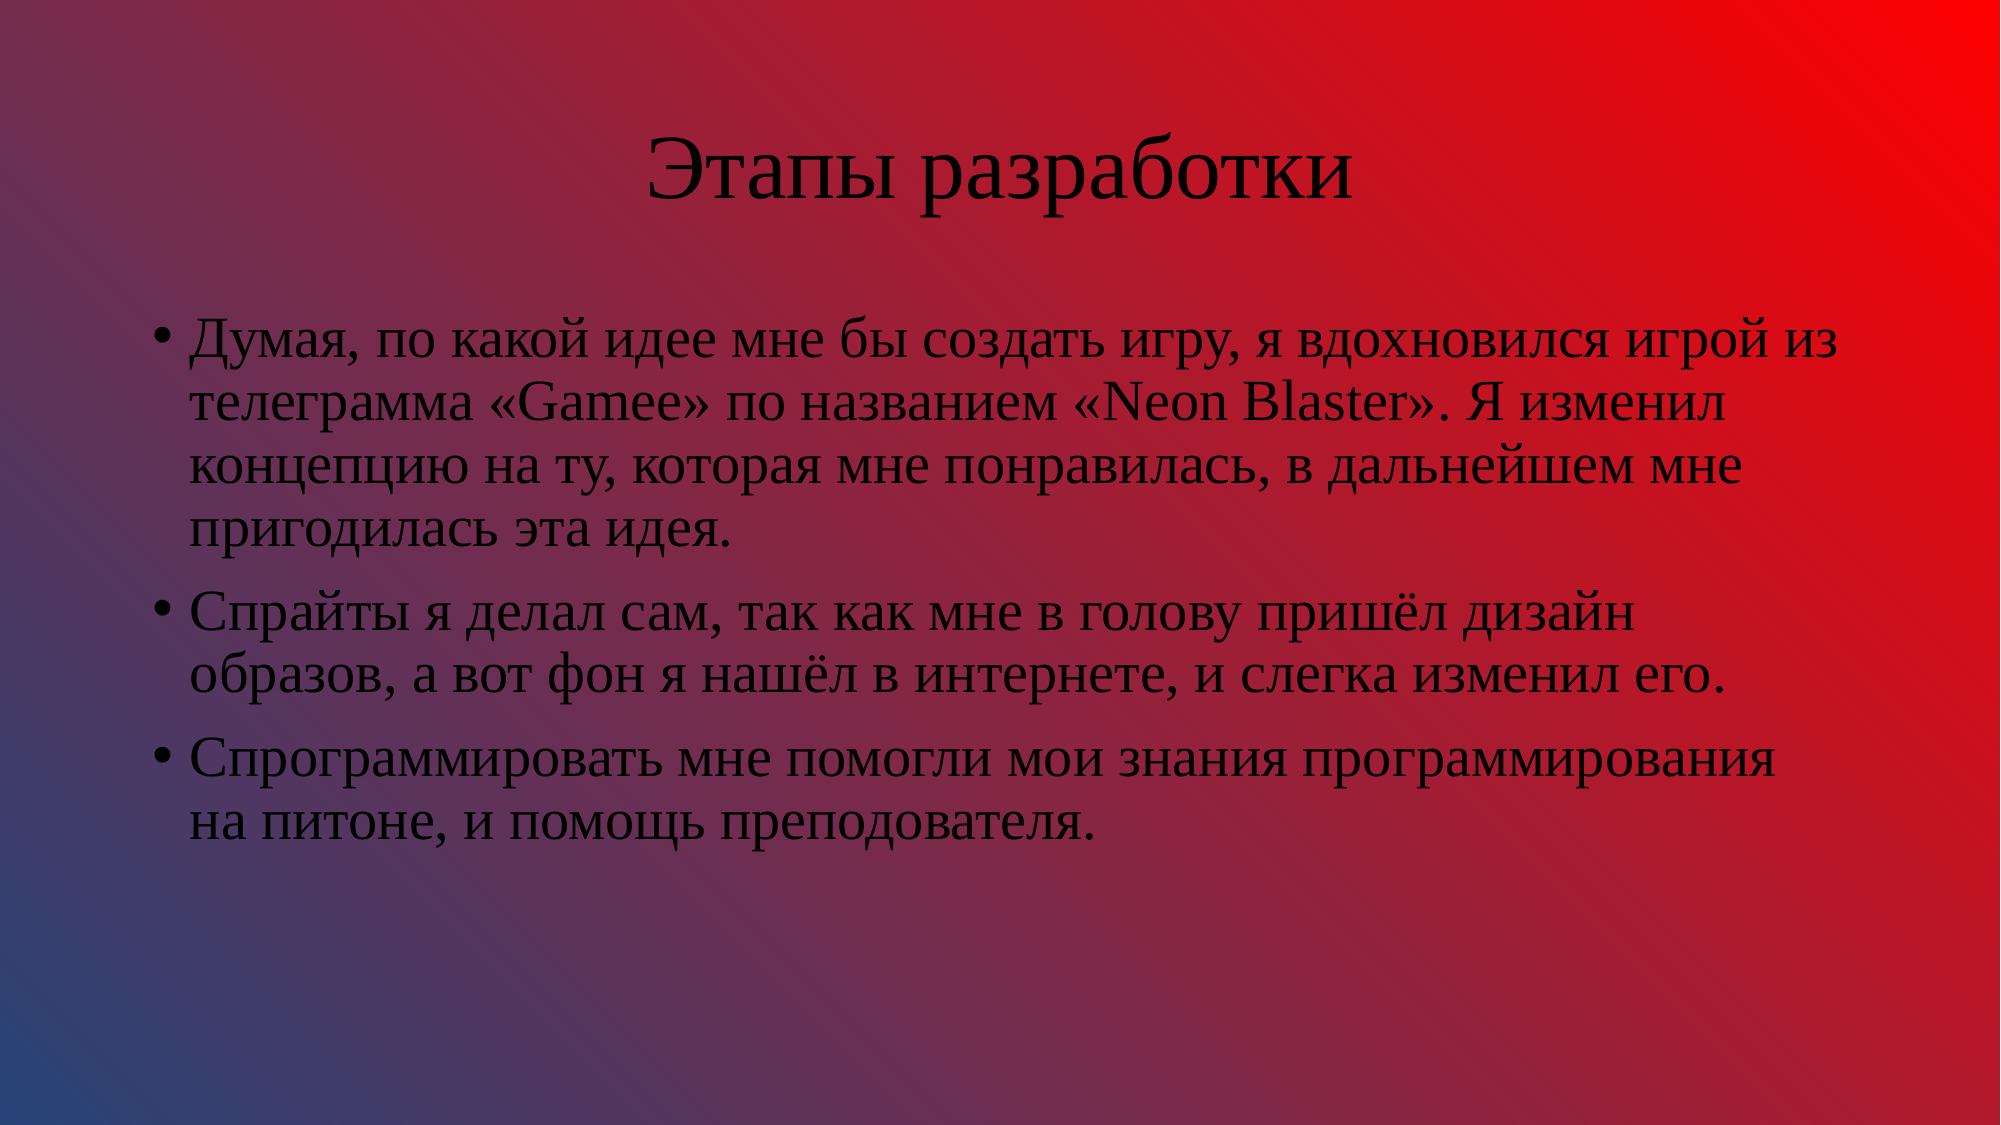

# Этапы разработки
Думая, по какой идее мне бы создать игру, я вдохновился игрой из телеграмма «Gamee» по названием «Neon Blaster». Я изменил  концепцию на ту, которая мне понравилась, в дальнейшем мне пригодилась эта идея.
Спрайты я делал сам, так как мне в голову пришёл дизайн образов, а вот фон я нашёл в интернете, и слегка изменил его.
Спрограммировать мне помогли мои знания программирования на питоне, и помощь преподователя.